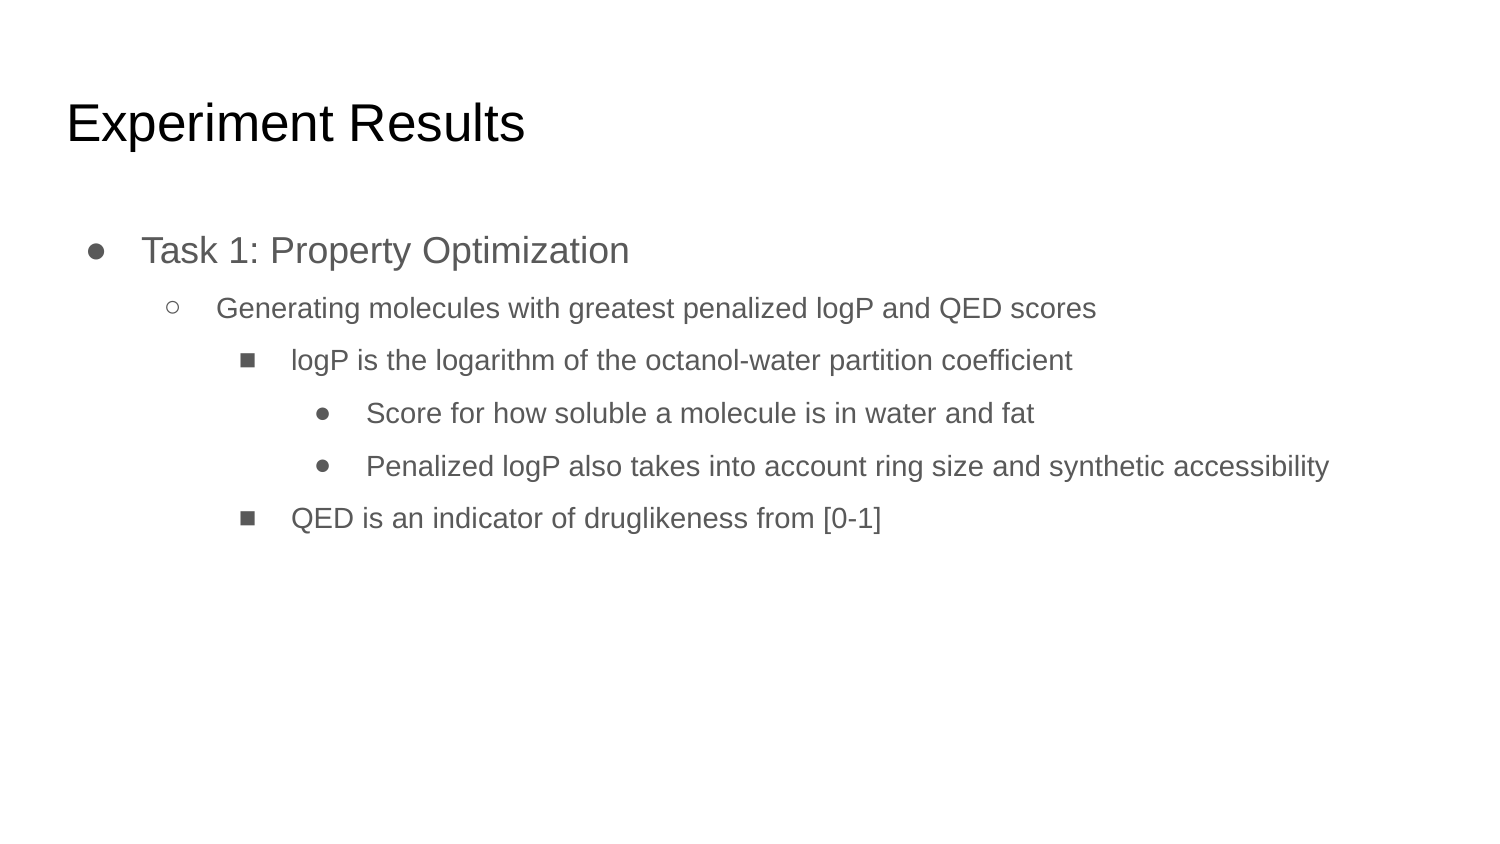

# Experiment Results
Task 1: Property Optimization
Generating molecules with greatest penalized logP and QED scores
logP is the logarithm of the octanol-water partition coefficient
Score for how soluble a molecule is in water and fat
Penalized logP also takes into account ring size and synthetic accessibility
QED is an indicator of druglikeness from [0-1]